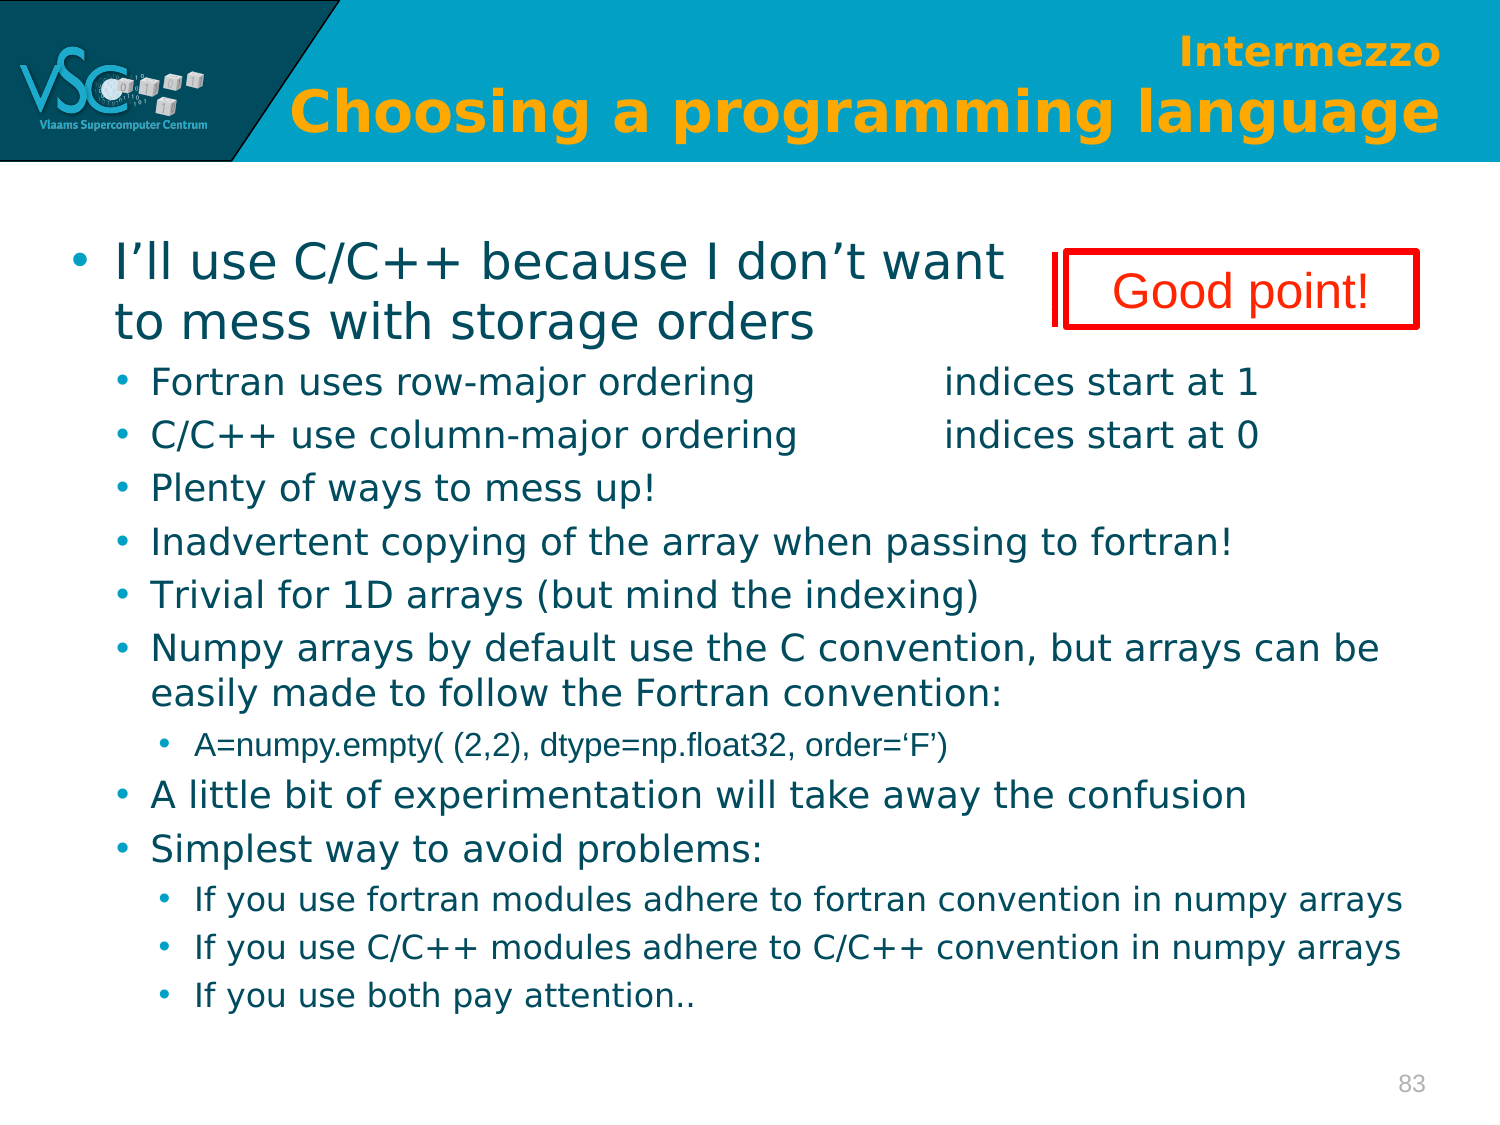

# Intermezzo Choosing a programming language
I’ll use C/C++ because I don’t want
to mess with storage orders
Fortran uses row-major ordering	indices start at 1
C/C++ use column-major ordering	indices start at 0
Plenty of ways to mess up!
Inadvertent copying of the array when passing to fortran!
Trivial for 1D arrays (but mind the indexing)
Numpy arrays by default use the C convention, but arrays can be easily made to follow the Fortran convention:
A=numpy.empty( (2,2), dtype=np.float32, order=‘F’)
A little bit of experimentation will take away the confusion
Simplest way to avoid problems:
If you use fortran modules adhere to fortran convention in numpy arrays
If you use C/C++ modules adhere to C/C++ convention in numpy arrays
If you use both pay attention..
Good point!
83